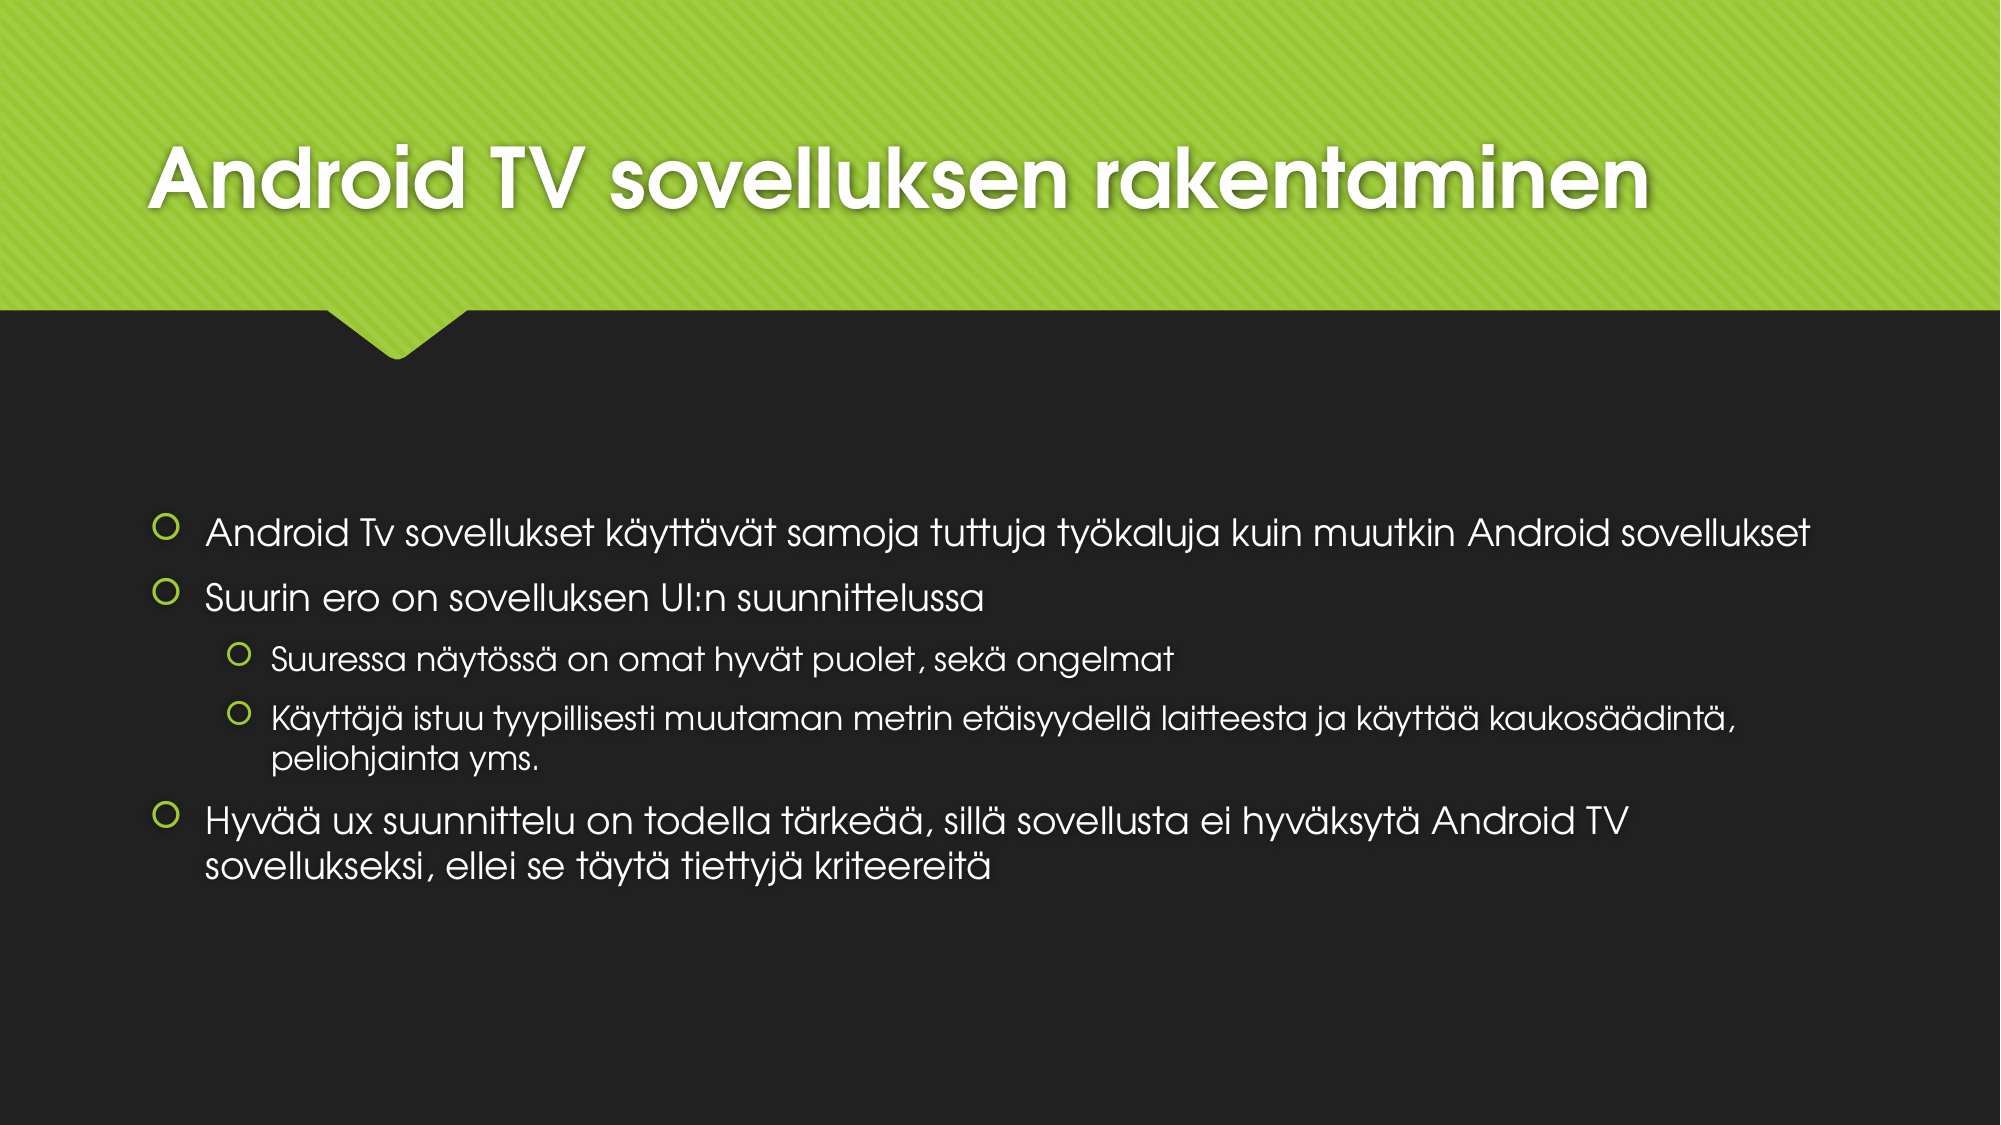

# Android TV sovelluksen rakentaminen
Android Tv sovellukset käyttävät samoja tuttuja työkaluja kuin muutkin Android sovellukset
Suurin ero on sovelluksen UI:n suunnittelussa
Suuressa näytössä on omat hyvät puolet, sekä ongelmat
Käyttäjä istuu tyypillisesti muutaman metrin etäisyydellä laitteesta ja käyttää kaukosäädintä, peliohjainta yms.
Hyvää ux suunnittelu on todella tärkeää, sillä sovellusta ei hyväksytä Android TV sovellukseksi, ellei se täytä tiettyjä kriteereitä